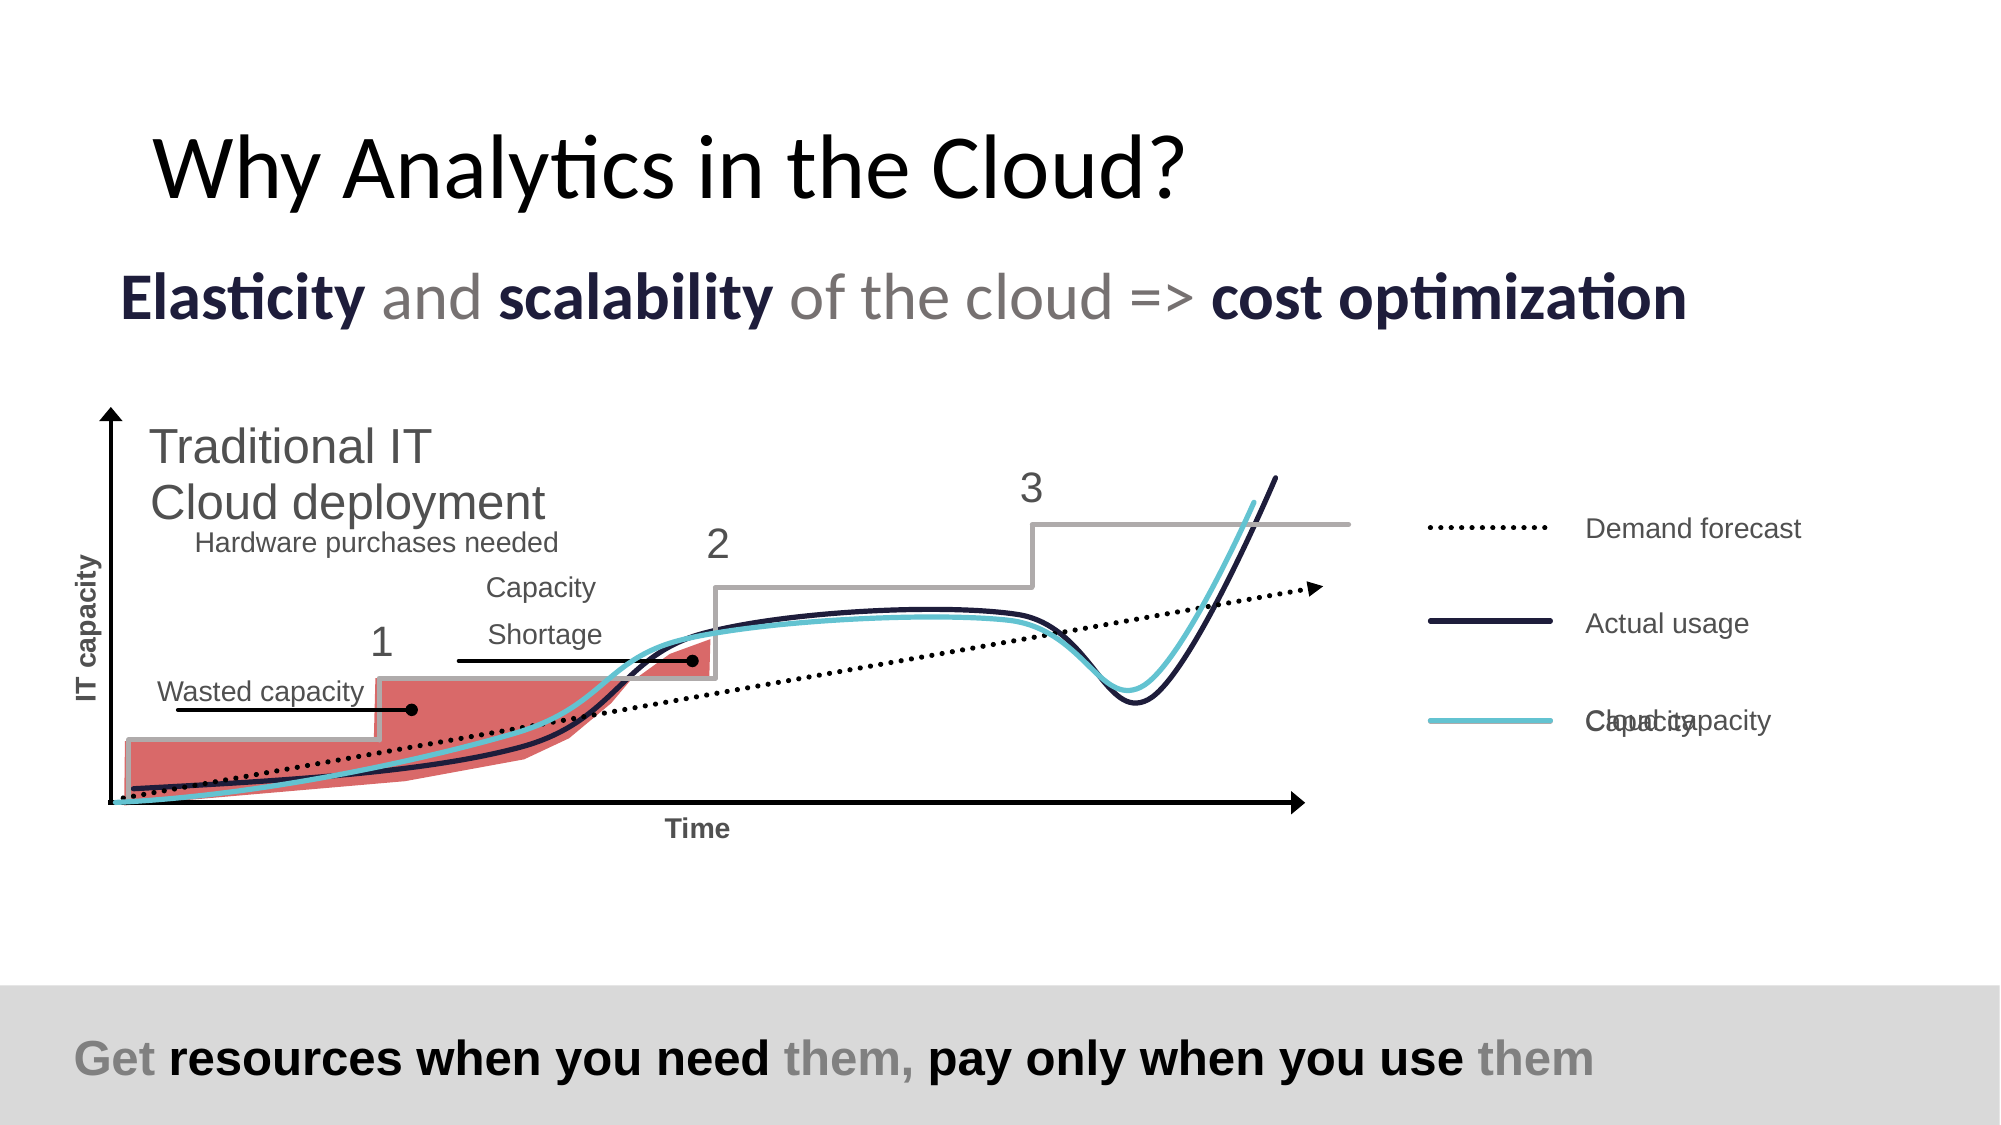

# Why Analytics in the Cloud?
   Elasticity and scalability of the cloud => cost optimization
Traditional IT
Cloud deployment
3

Demand forecast
Hardware purchases needed
2
Capacity
Shortage
IT capacity
Actual usage
1

Wasted capacity

Cloud capacity
Capacity
Time
Get resources when you need them, pay only when you use them